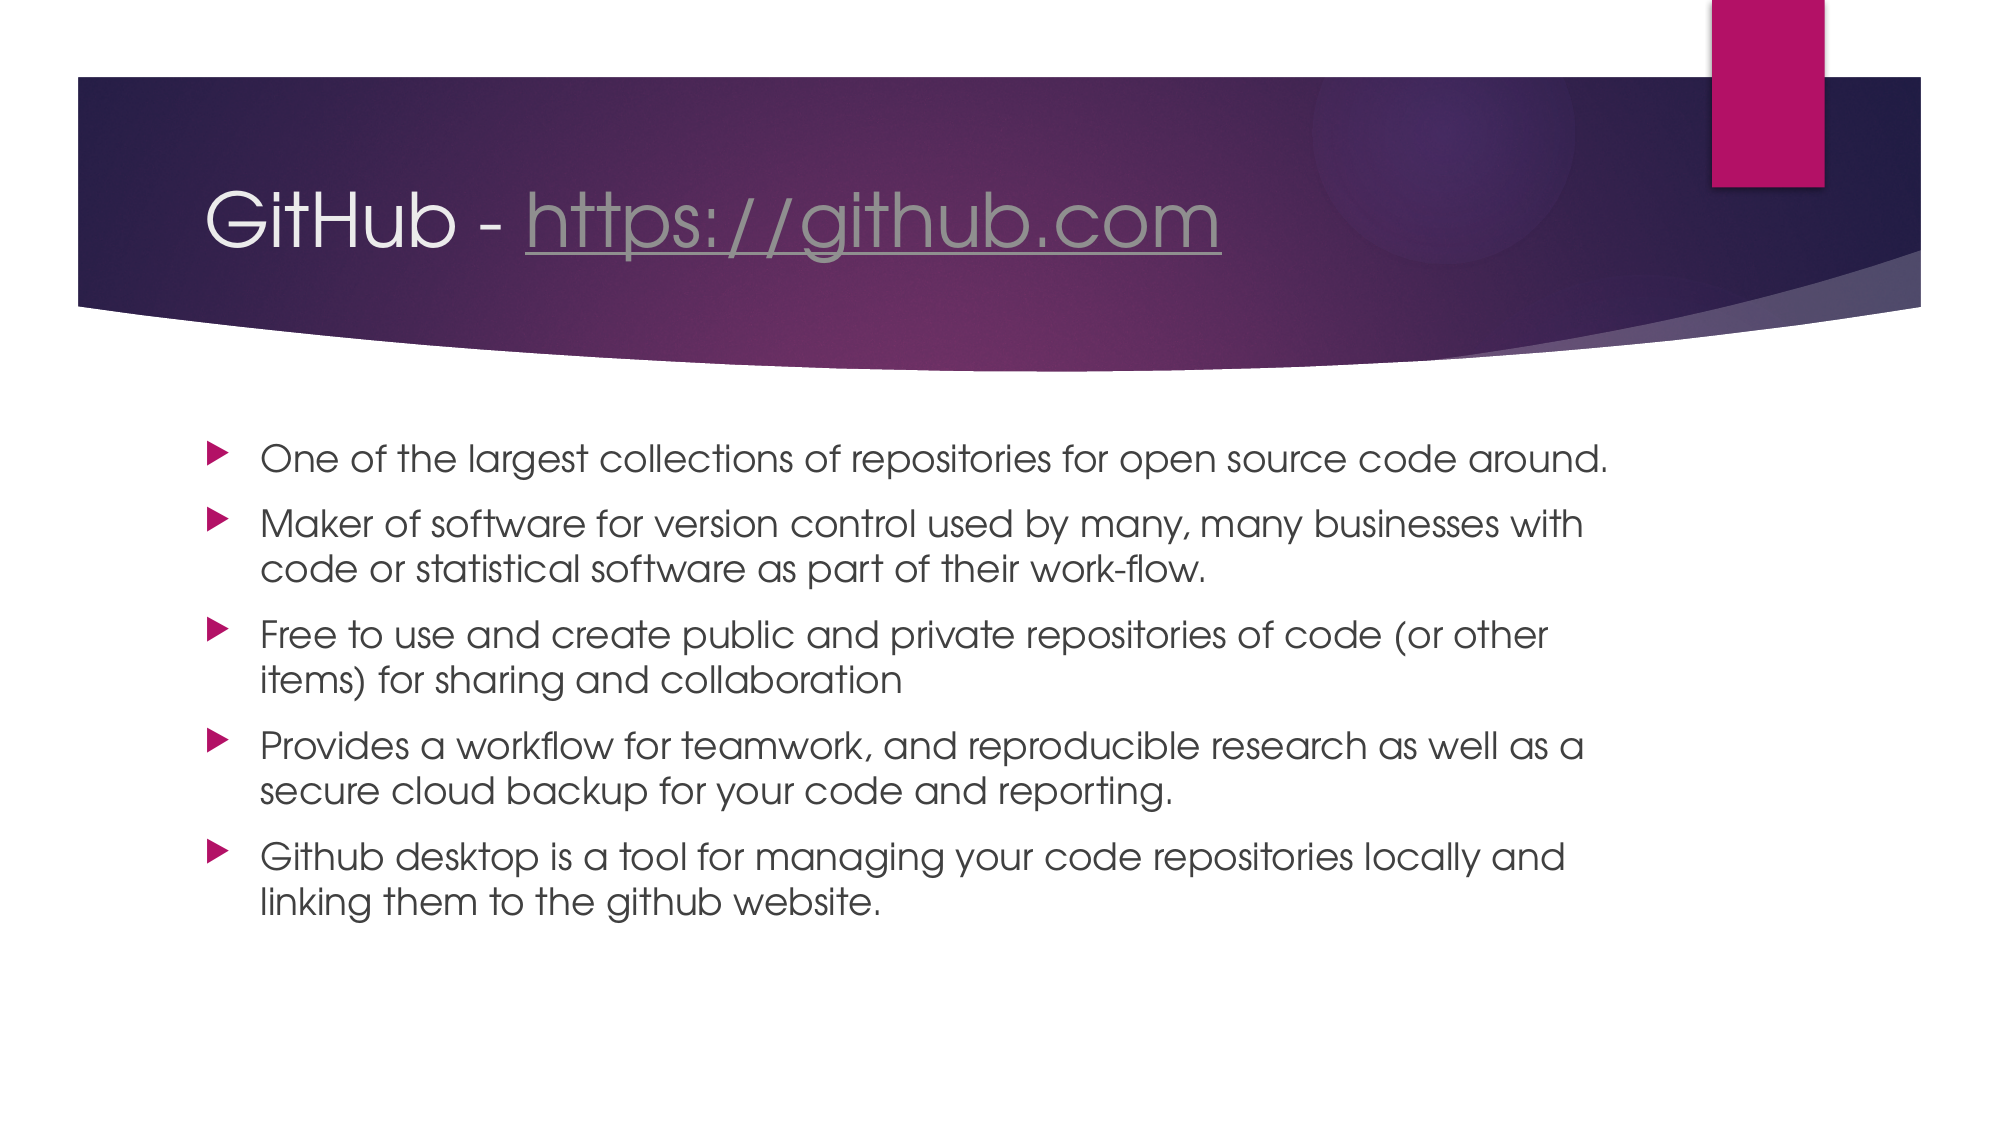

# GitHub - https://github.com
One of the largest collections of repositories for open source code around.
Maker of software for version control used by many, many businesses with code or statistical software as part of their work-flow.
Free to use and create public and private repositories of code (or other items) for sharing and collaboration
Provides a workflow for teamwork, and reproducible research as well as a secure cloud backup for your code and reporting.
Github desktop is a tool for managing your code repositories locally and linking them to the github website.